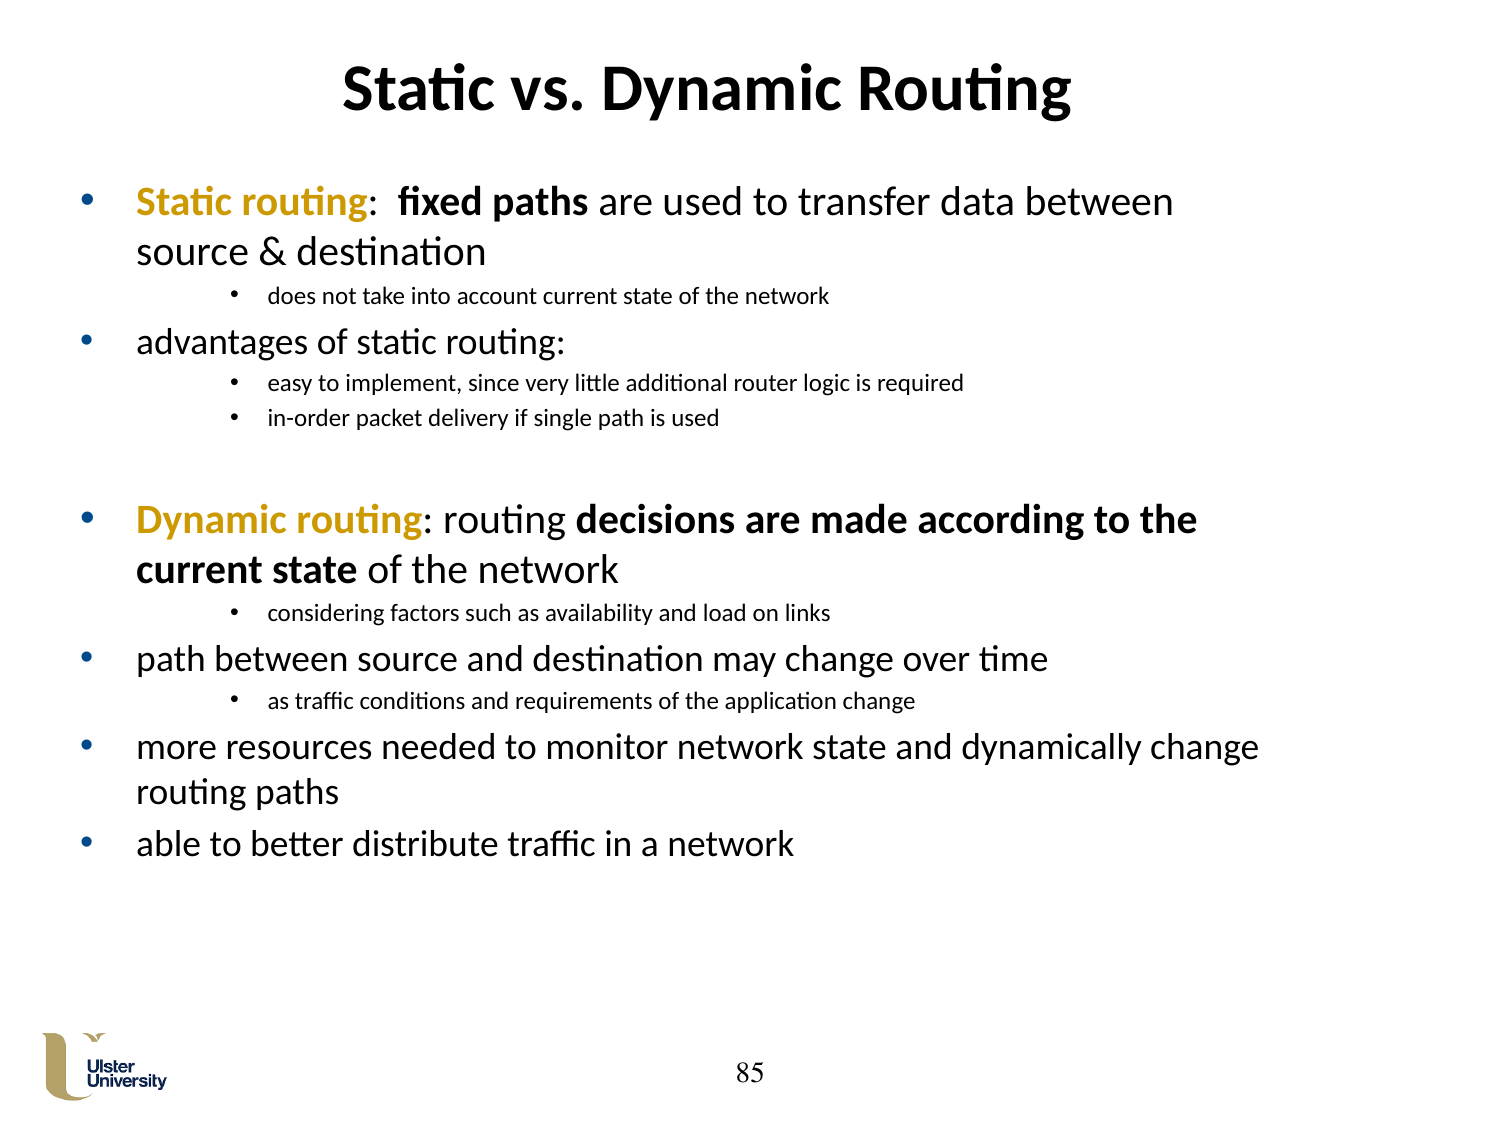

# Static vs. Dynamic Routing
Static routing:  fixed paths are used to transfer data between source & destination
does not take into account current state of the network
advantages of static routing:
easy to implement, since very little additional router logic is required
in-order packet delivery if single path is used

Dynamic routing: routing decisions are made according to the current state of the network
considering factors such as availability and load on links
path between source and destination may change over time
as traffic conditions and requirements of the application change
more resources needed to monitor network state and dynamically change routing paths
able to better distribute traffic in a network

85